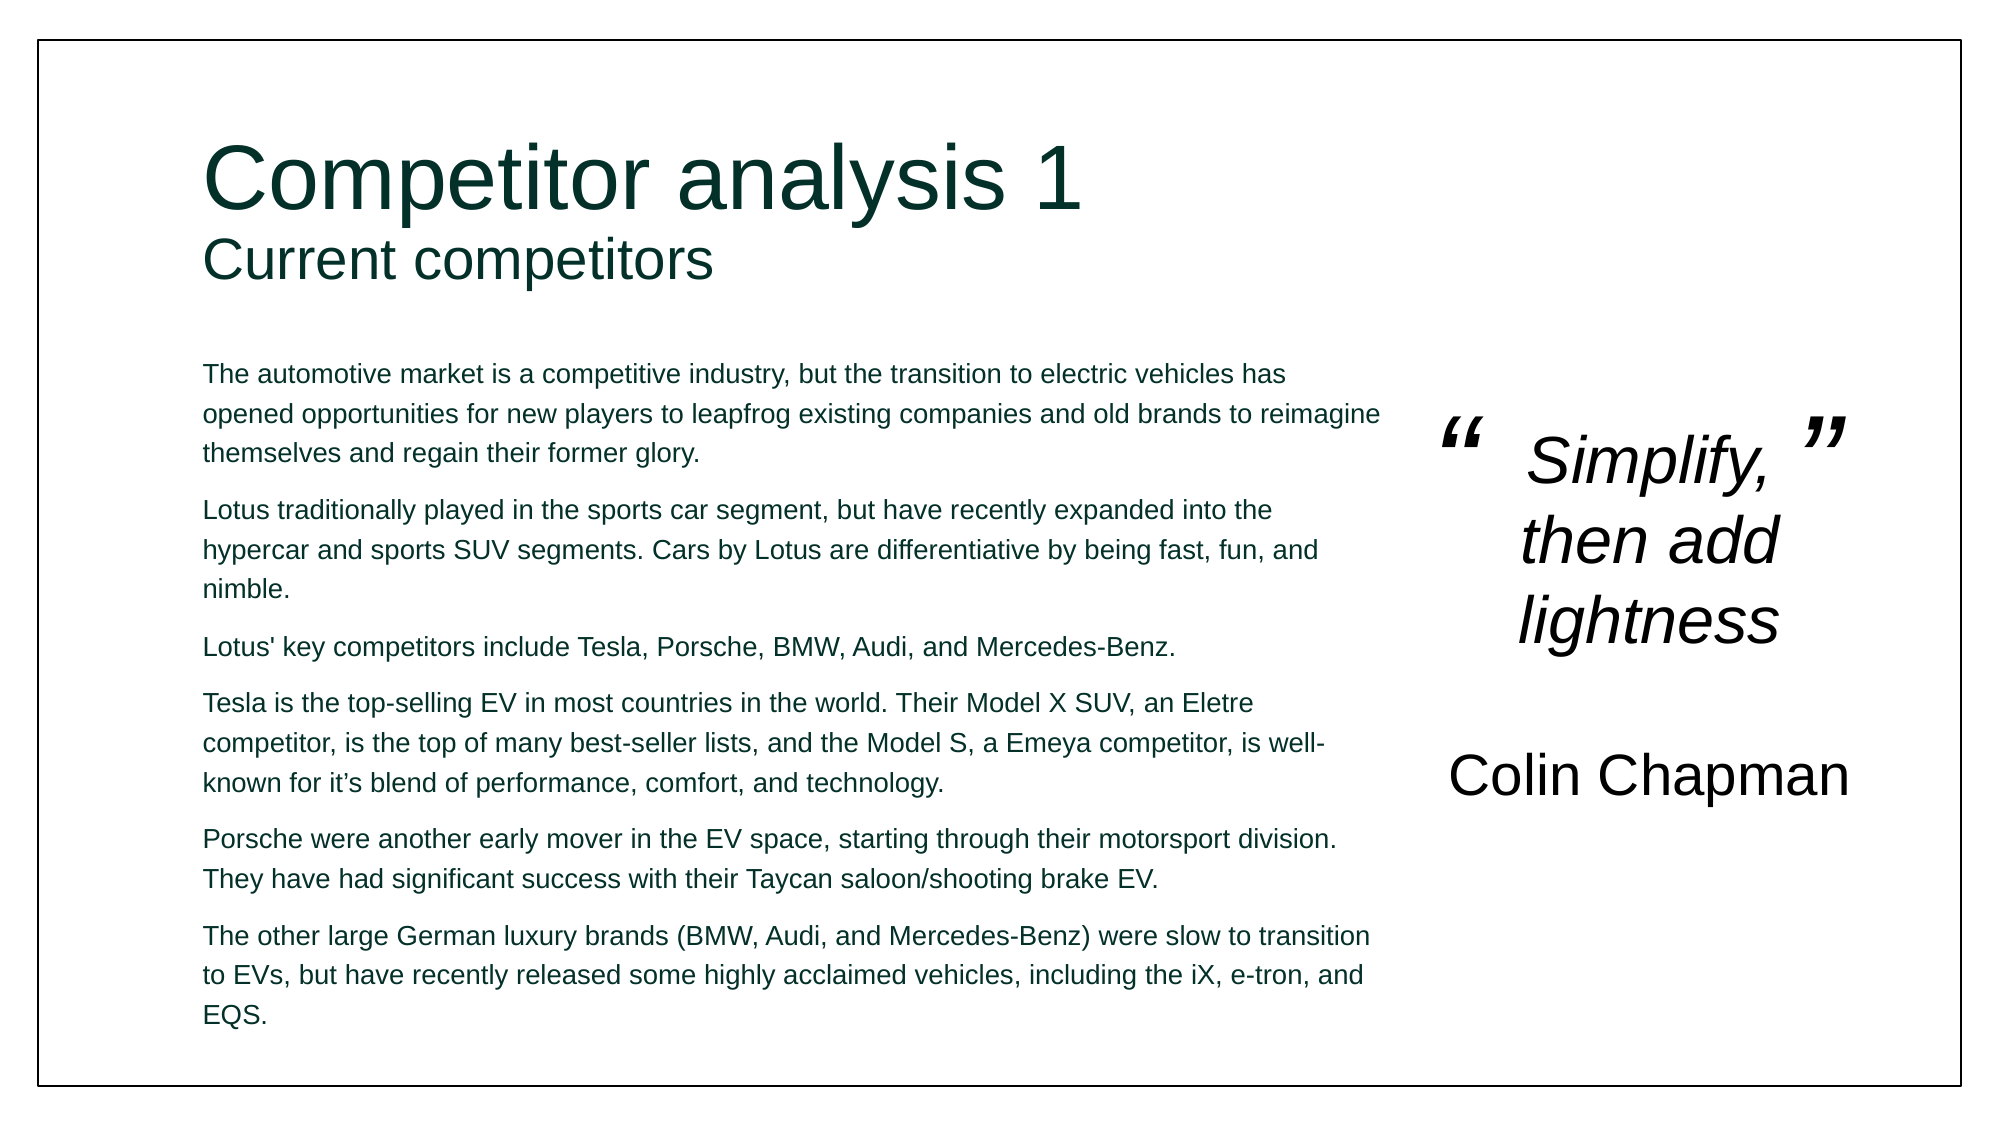

# Competitor analysis 1 Current competitors
The automotive market is a competitive industry, but the transition to electric vehicles has opened opportunities for new players to leapfrog existing companies and old brands to reimagine themselves and regain their former glory.
Lotus traditionally played in the sports car segment, but have recently expanded into the hypercar and sports SUV segments. Cars by Lotus are differentiative by being fast, fun, and nimble.
Lotus' key competitors include Tesla, Porsche, BMW, Audi, and Mercedes-Benz.
Tesla is the top-selling EV in most countries in the world. Their Model X SUV, an Eletre competitor, is the top of many best-seller lists, and the Model S, a Emeya competitor, is well-known for it’s blend of performance, comfort, and technology.
Porsche were another early mover in the EV space, starting through their motorsport division. They have had significant success with their Taycan saloon/shooting brake EV.
The other large German luxury brands (BMW, Audi, and Mercedes-Benz) were slow to transition to EVs, but have recently released some highly acclaimed vehicles, including the iX, e-tron, and EQS.
“
”
Simplify,
then add
lightness

Colin Chapman